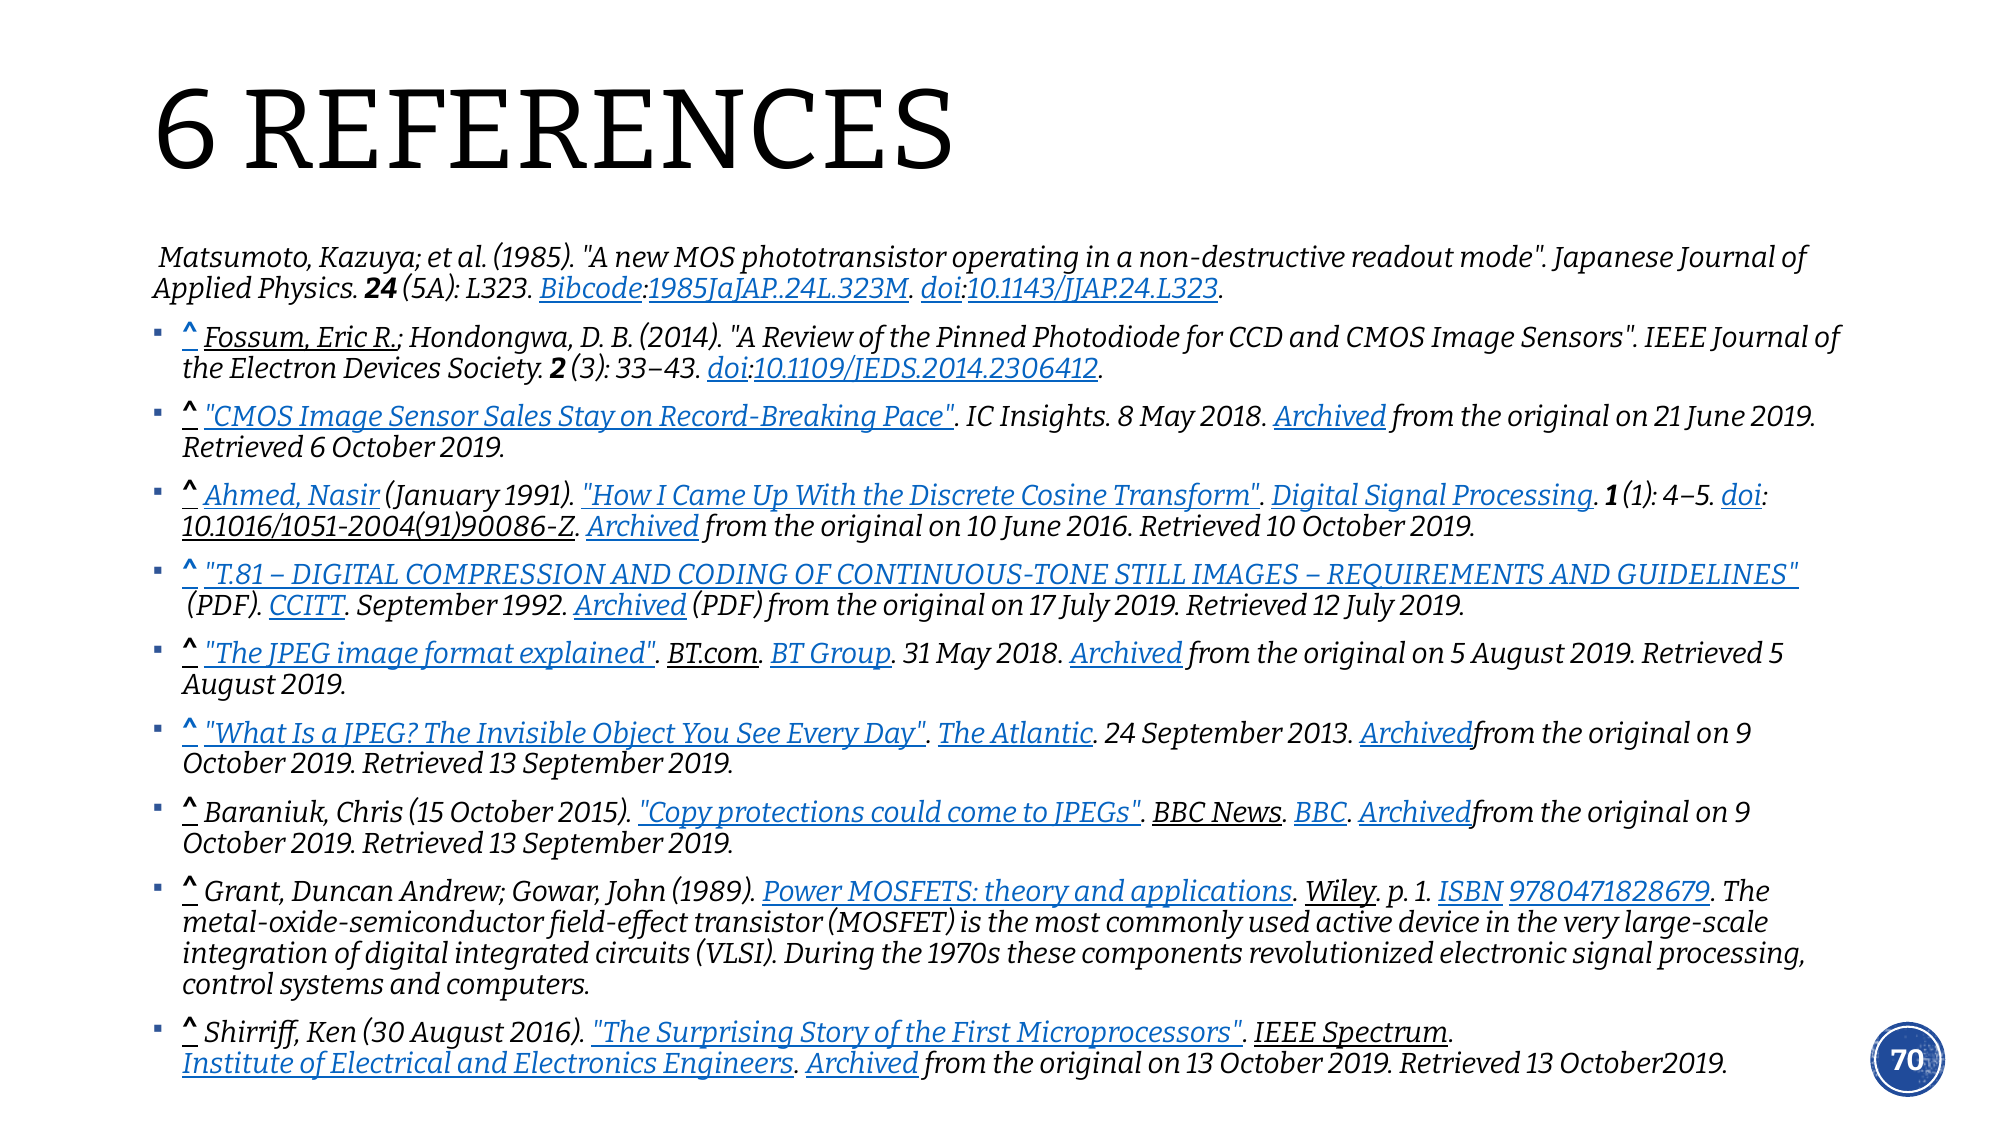

# 6 References
 Matsumoto, Kazuya; et al. (1985). "A new MOS phototransistor operating in a non-destructive readout mode". Japanese Journal of Applied Physics. 24 (5A): L323. Bibcode:1985JaJAP..24L.323M. doi:10.1143/JJAP.24.L323.
^ Fossum, Eric R.; Hondongwa, D. B. (2014). "A Review of the Pinned Photodiode for CCD and CMOS Image Sensors". IEEE Journal of the Electron Devices Society. 2 (3): 33–43. doi:10.1109/JEDS.2014.2306412.
^ "CMOS Image Sensor Sales Stay on Record-Breaking Pace". IC Insights. 8 May 2018. Archived from the original on 21 June 2019. Retrieved 6 October 2019.
^ Ahmed, Nasir (January 1991). "How I Came Up With the Discrete Cosine Transform". Digital Signal Processing. 1 (1): 4–5. doi:10.1016/1051-2004(91)90086-Z. Archived from the original on 10 June 2016. Retrieved 10 October 2019.
^ "T.81 – DIGITAL COMPRESSION AND CODING OF CONTINUOUS-TONE STILL IMAGES – REQUIREMENTS AND GUIDELINES" (PDF). CCITT. September 1992. Archived (PDF) from the original on 17 July 2019. Retrieved 12 July 2019.
^ "The JPEG image format explained". BT.com. BT Group. 31 May 2018. Archived from the original on 5 August 2019. Retrieved 5 August 2019.
^ "What Is a JPEG? The Invisible Object You See Every Day". The Atlantic. 24 September 2013. Archivedfrom the original on 9 October 2019. Retrieved 13 September 2019.
^ Baraniuk, Chris (15 October 2015). "Copy protections could come to JPEGs". BBC News. BBC. Archivedfrom the original on 9 October 2019. Retrieved 13 September 2019.
^ Grant, Duncan Andrew; Gowar, John (1989). Power MOSFETS: theory and applications. Wiley. p. 1. ISBN 9780471828679. The metal-oxide-semiconductor field-effect transistor (MOSFET) is the most commonly used active device in the very large-scale integration of digital integrated circuits (VLSI). During the 1970s these components revolutionized electronic signal processing, control systems and computers.
^ Shirriff, Ken (30 August 2016). "The Surprising Story of the First Microprocessors". IEEE Spectrum. Institute of Electrical and Electronics Engineers. Archived from the original on 13 October 2019. Retrieved 13 October2019.

70